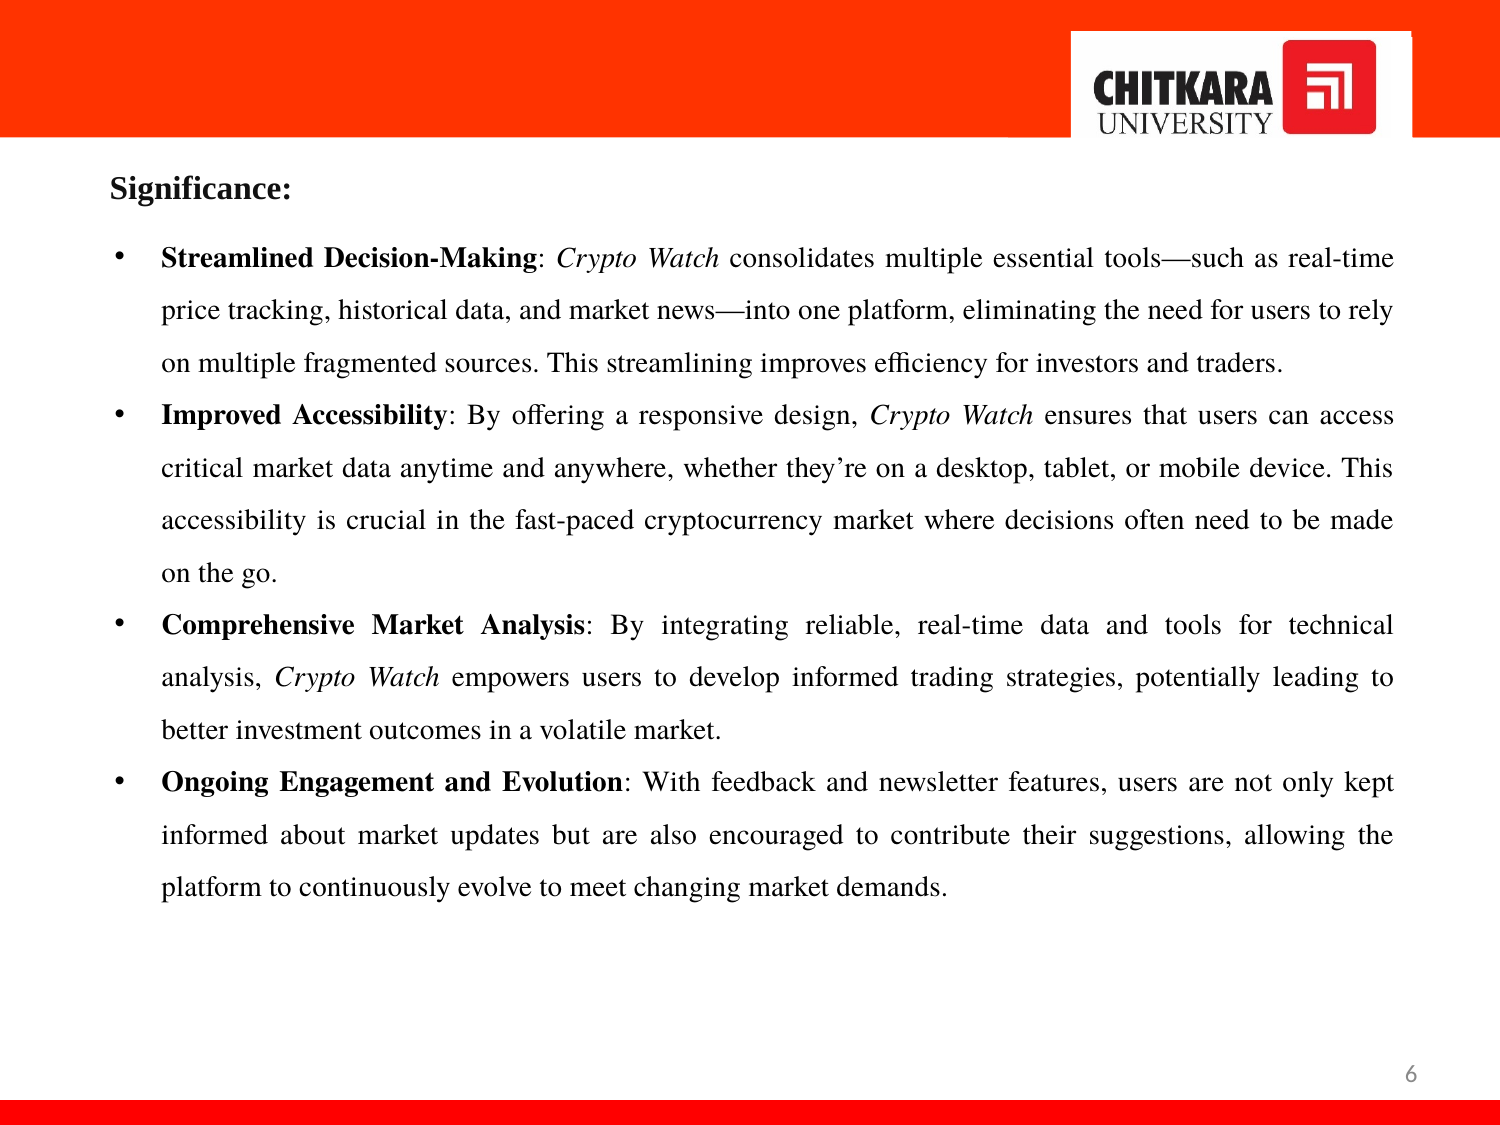

Significance:
Streamlined Decision-Making: Crypto Watch consolidates multiple essential tools—such as real-time price tracking, historical data, and market news—into one platform, eliminating the need for users to rely on multiple fragmented sources. This streamlining improves efficiency for investors and traders.
Improved Accessibility: By offering a responsive design, Crypto Watch ensures that users can access critical market data anytime and anywhere, whether they’re on a desktop, tablet, or mobile device. This accessibility is crucial in the fast-paced cryptocurrency market where decisions often need to be made on the go.
Comprehensive Market Analysis: By integrating reliable, real-time data and tools for technical analysis, Crypto Watch empowers users to develop informed trading strategies, potentially leading to better investment outcomes in a volatile market.
Ongoing Engagement and Evolution: With feedback and newsletter features, users are not only kept informed about market updates but are also encouraged to contribute their suggestions, allowing the platform to continuously evolve to meet changing market demands.
6